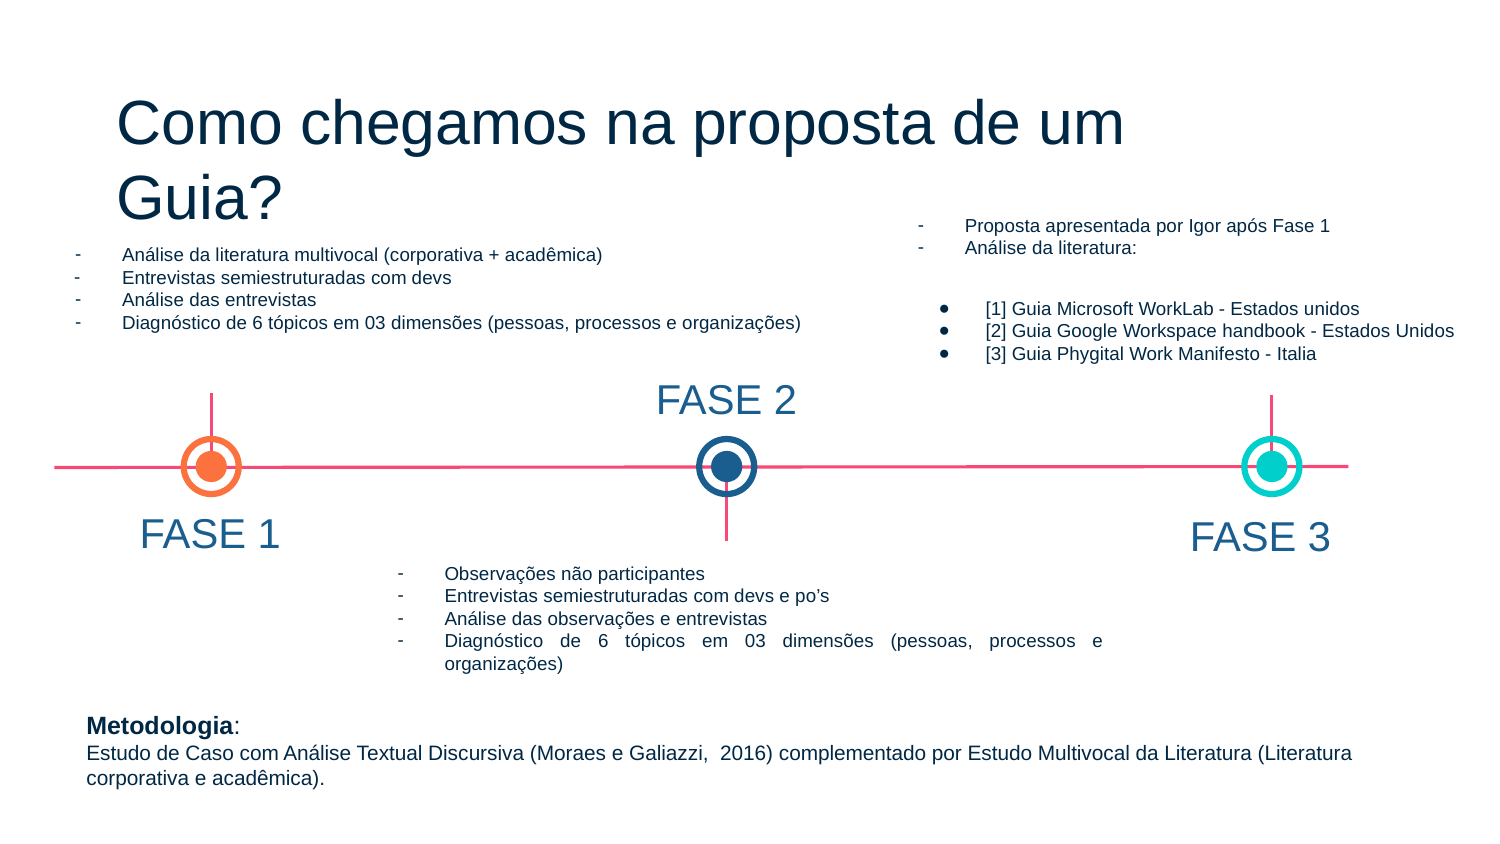

FASE 3
Como chegamos na proposta de um Guia?
Proposta apresentada por Igor após Fase 1
Análise da literatura:
Análise da literatura multivocal (corporativa + acadêmica)
Entrevistas semiestruturadas com devs
Análise das entrevistas
Diagnóstico de 6 tópicos em 03 dimensões (pessoas, processos e organizações)
[1] Guia Microsoft WorkLab - Estados unidos
[2] Guia Google Workspace handbook - Estados Unidos
[3] Guia Phygital Work Manifesto - Italia

FASE 2

FASE 1
FASE 3
Observações não participantes
Entrevistas semiestruturadas com devs e po’s
Análise das observações e entrevistas
Diagnóstico de 6 tópicos em 03 dimensões (pessoas, processos e organizações)
Metodologia:
Estudo de Caso com Análise Textual Discursiva (Moraes e Galiazzi,  2016) complementado por Estudo Multivocal da Literatura (Literatura corporativa e acadêmica).